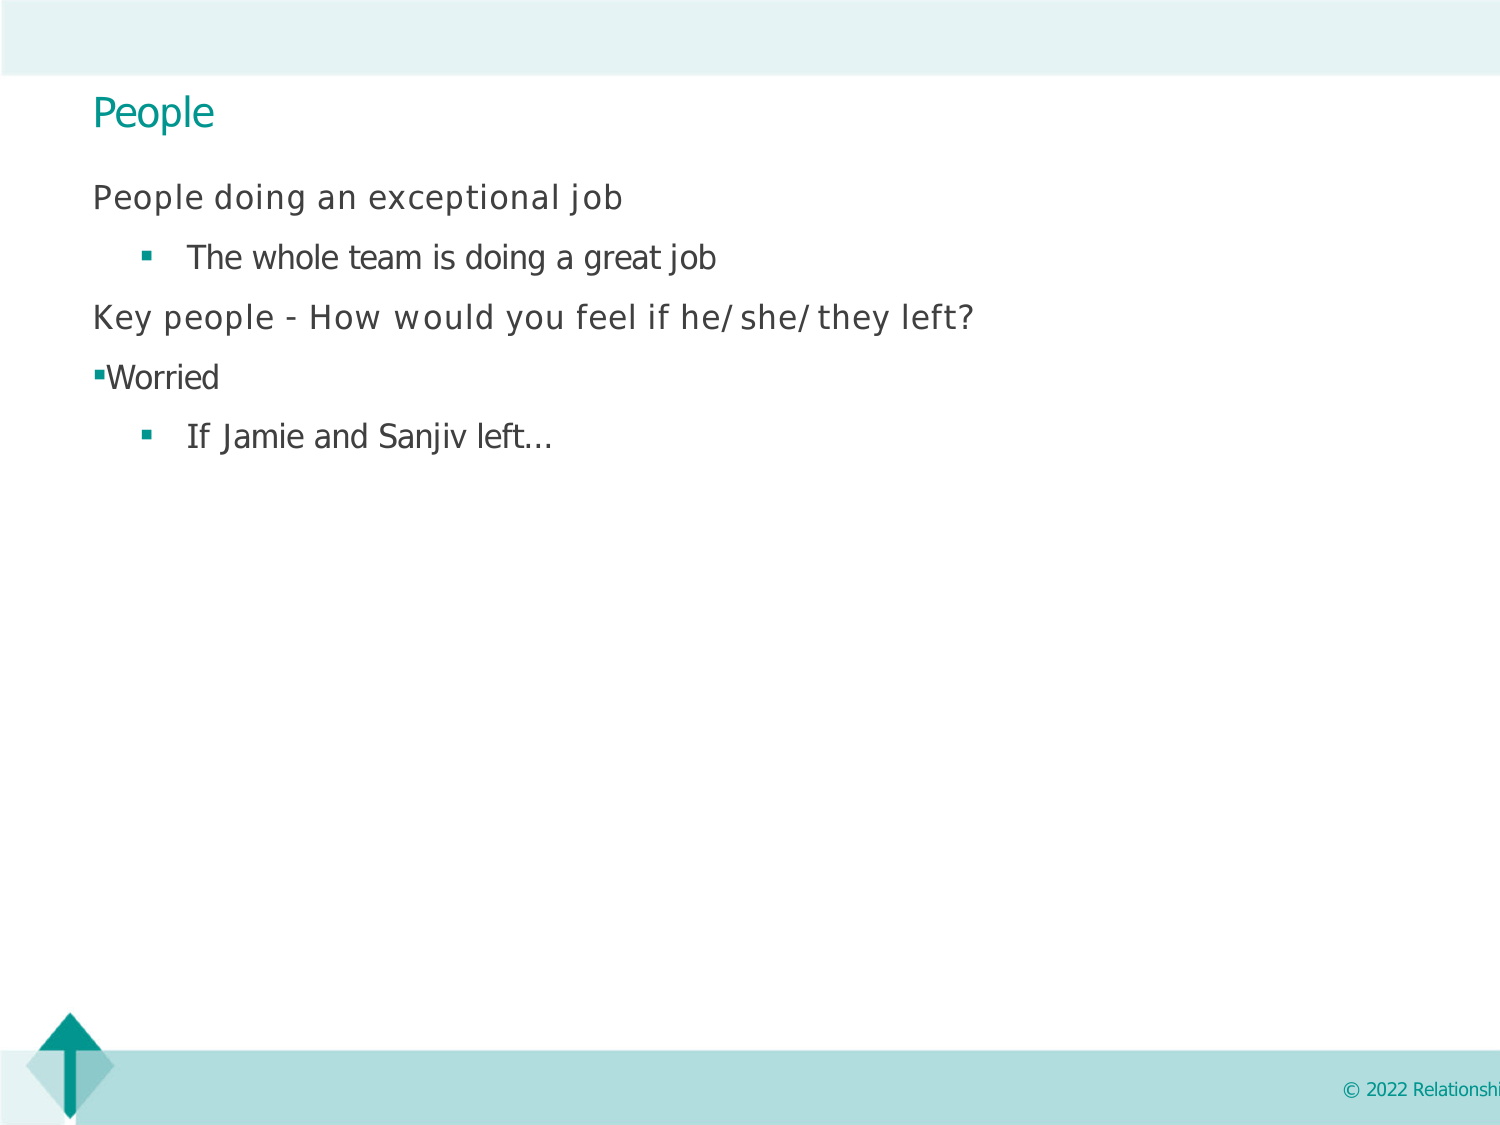

People
People doing an exceptional job
The whole team is doing a great job
Key people - How would you feel if he/she/they left?
Worried
If Jamie and Sanjiv left...
© 2022 Relationship Audits & Management®